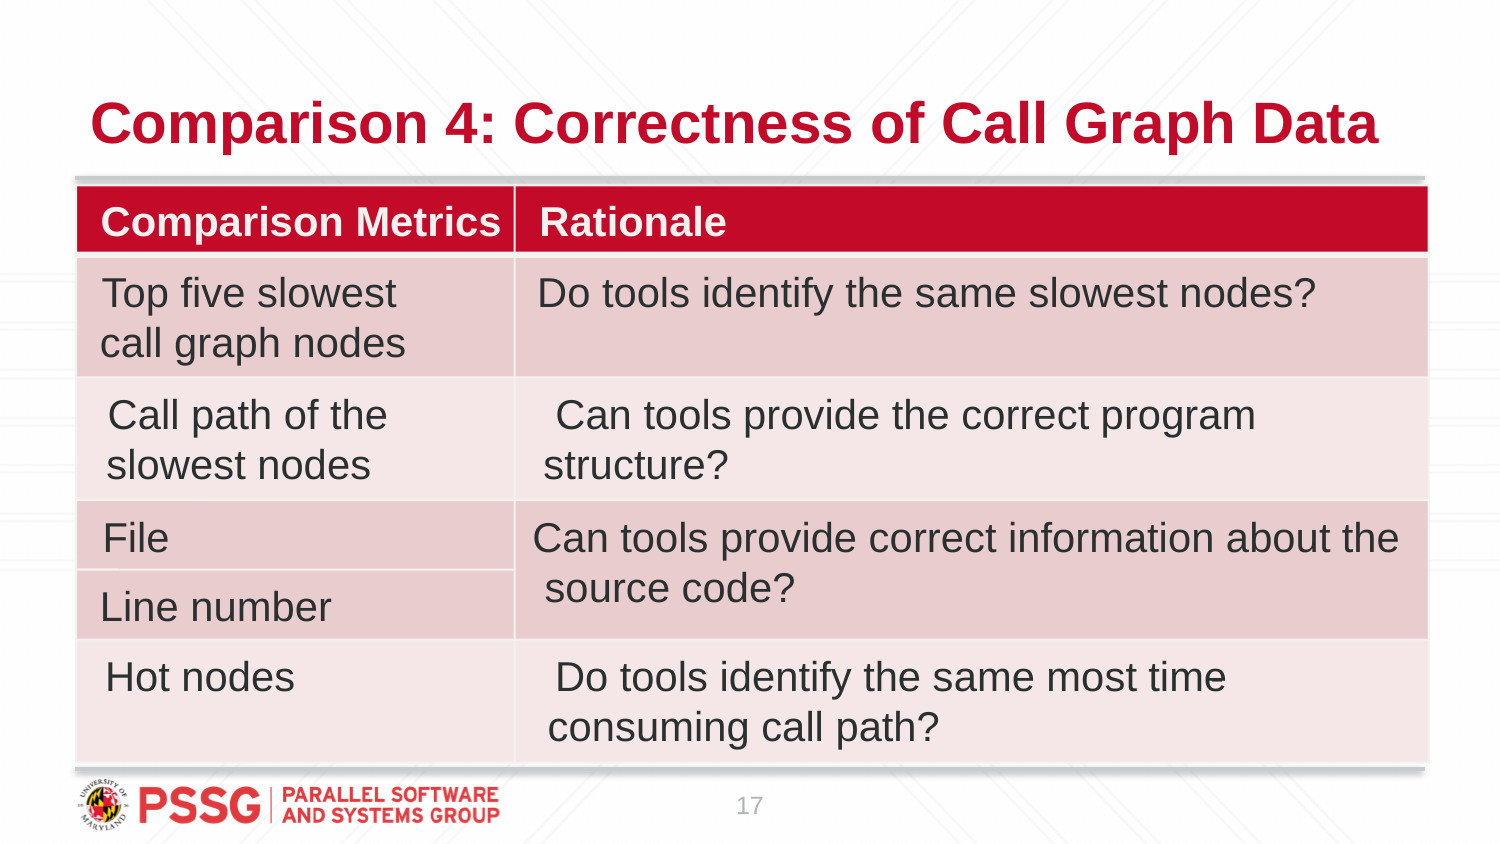

# Comparison 4: Correctness of Call Graph Data

Comparison Metrics
Rationale

Top five slowest
Do tools identify the same slowest nodes?
call graph
nodes

Call path of the
Can tools provide the correct program
slowest nodes
structure?

File
Can tools provide correct information about the
source code?

Line number

Hot nodes
Do tools identify the same most time
-
consuming call path?

17